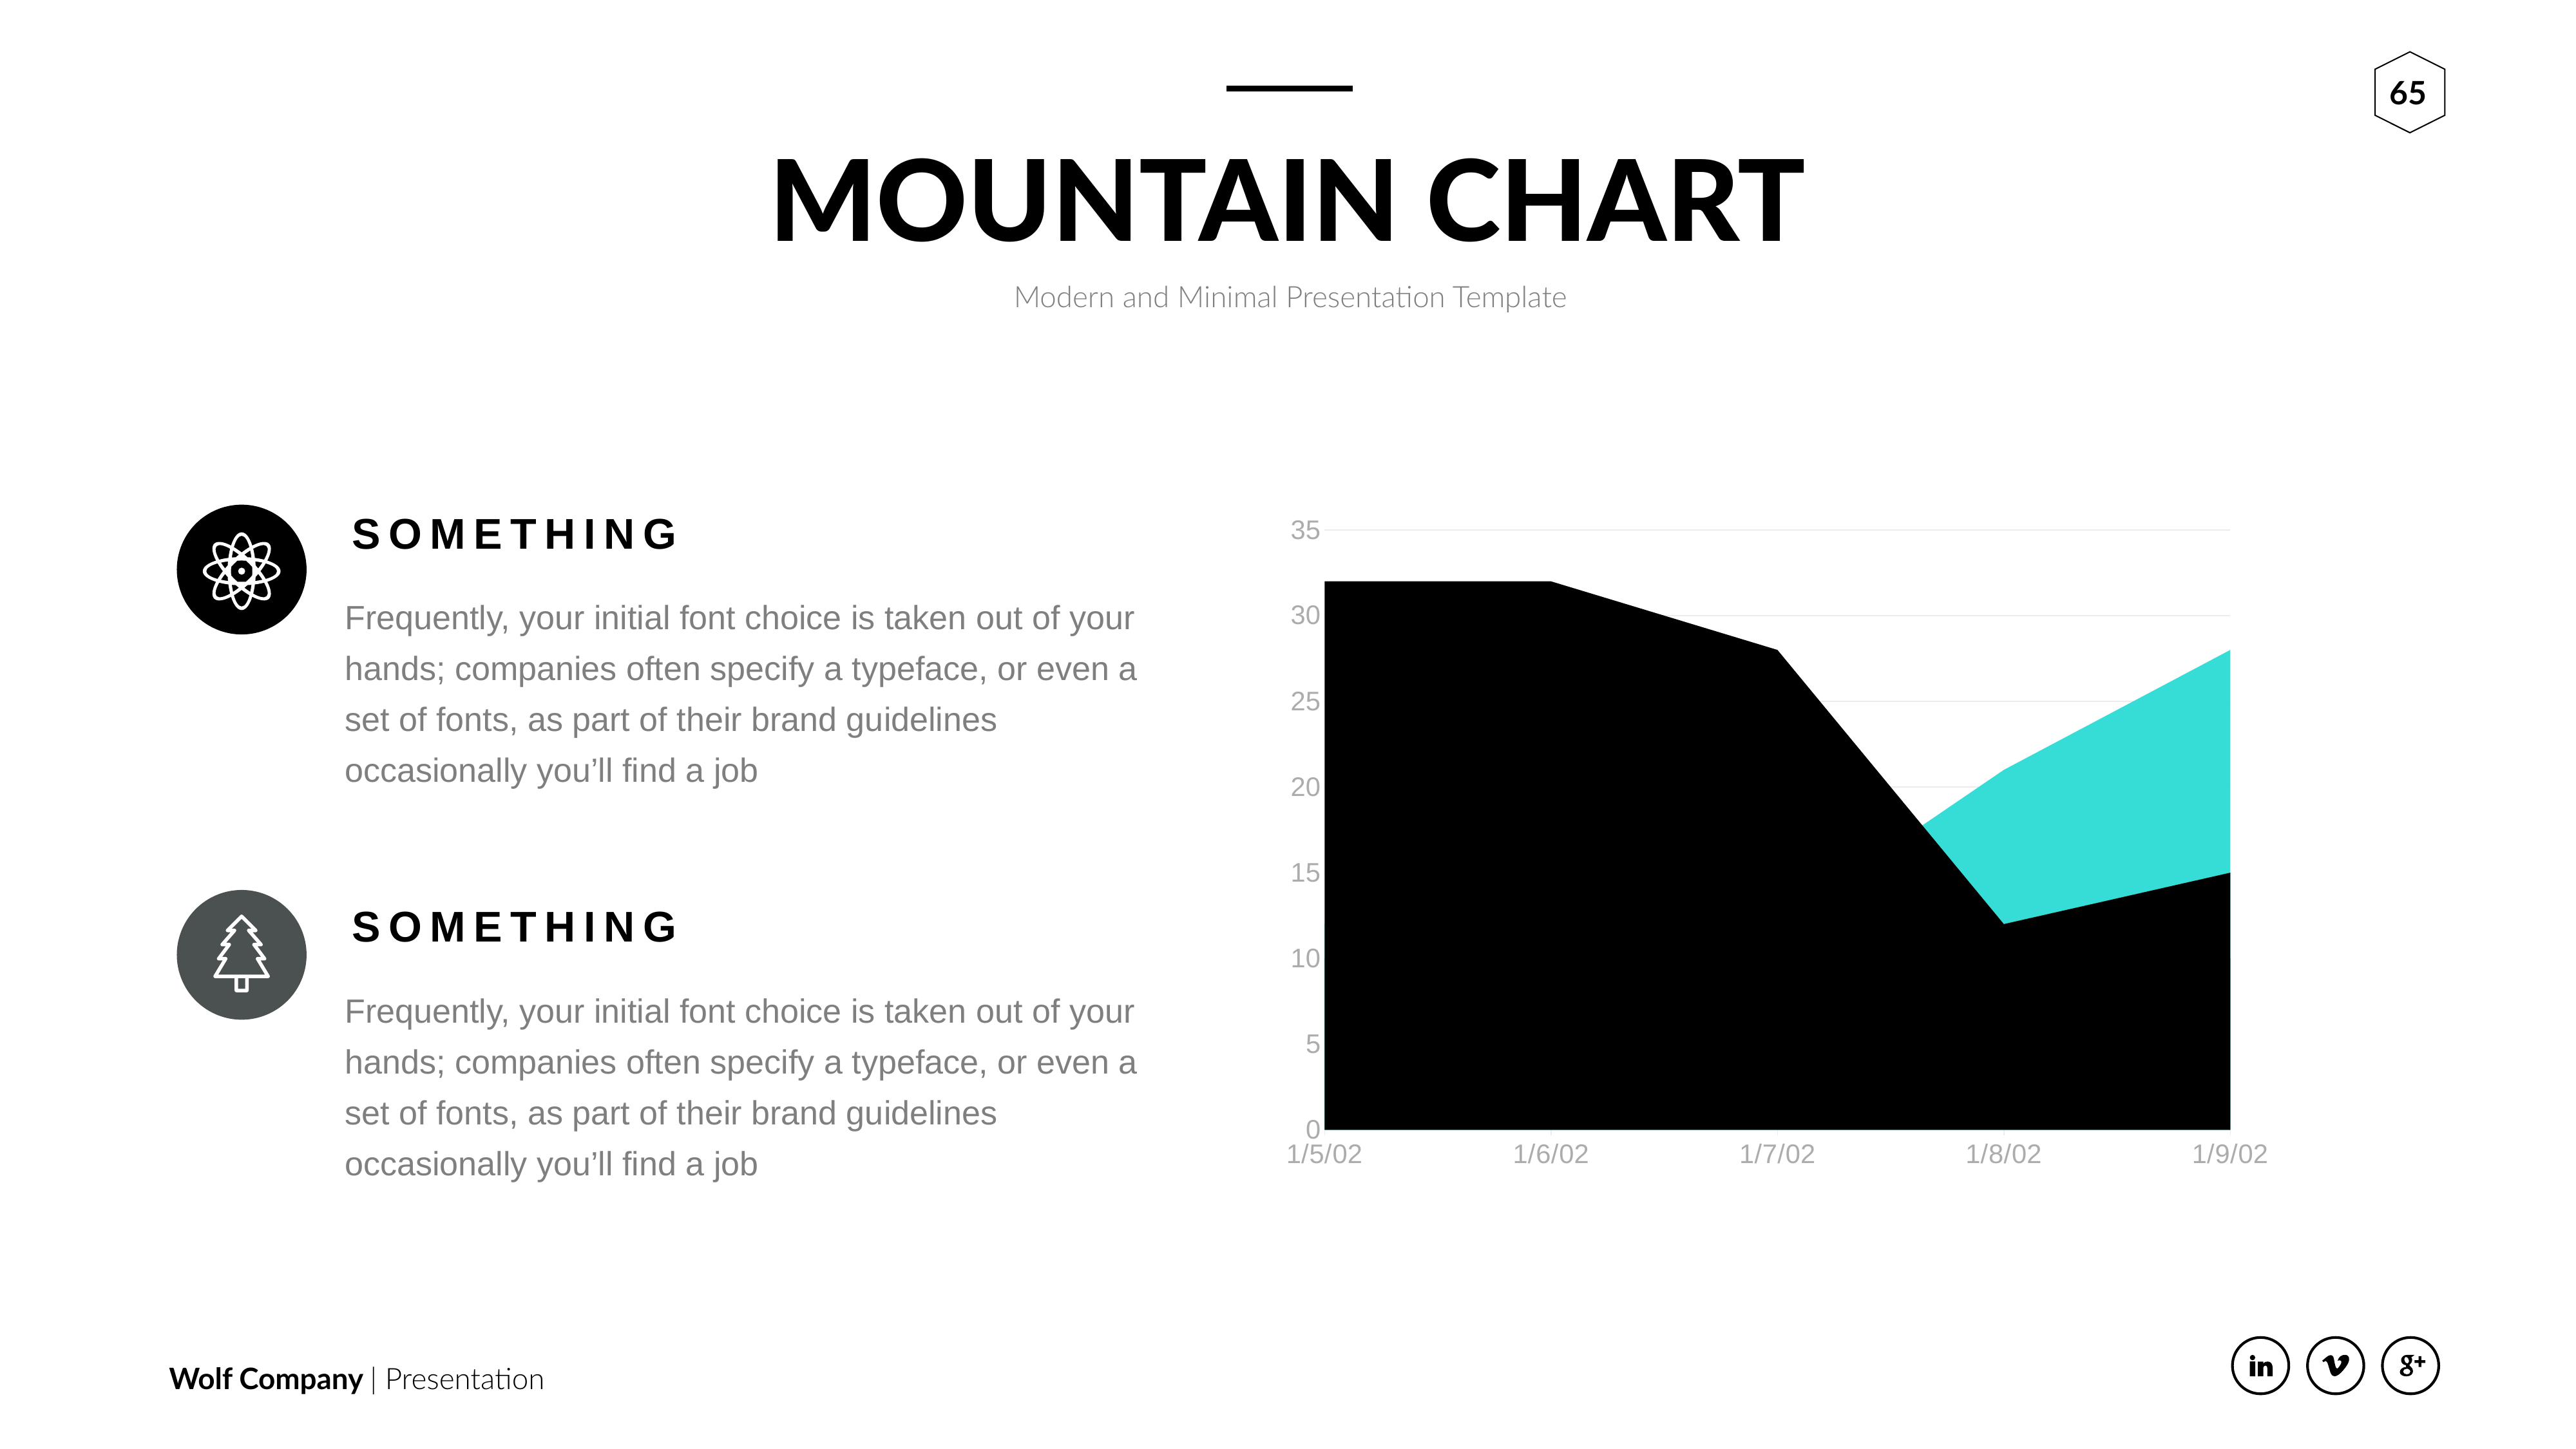

MOUNTAIN CHART
Modern and Minimal Presentation Template
SOMETHING

### Chart

| Category | Series 1 | Series 2 | Series 3 |
|---|---|---|---|
| 37261 | 32.0 | 12.0 | 10.0 |
| 37262 | 32.0 | 24.0 | 15.0 |
| 37263 | 28.0 | 12.0 | 10.0 |
| 37264 | 12.0 | 21.0 | 15.0 |
| 37265 | 15.0 | 28.0 | 10.0 |

Frequently, your initial font choice is taken out of your hands; companies often specify a typeface, or even a set of fonts, as part of their brand guidelines occasionally you’ll find a job

SOMETHING

Frequently, your initial font choice is taken out of your hands; companies often specify a typeface, or even a set of fonts, as part of their brand guidelines occasionally you’ll find a job